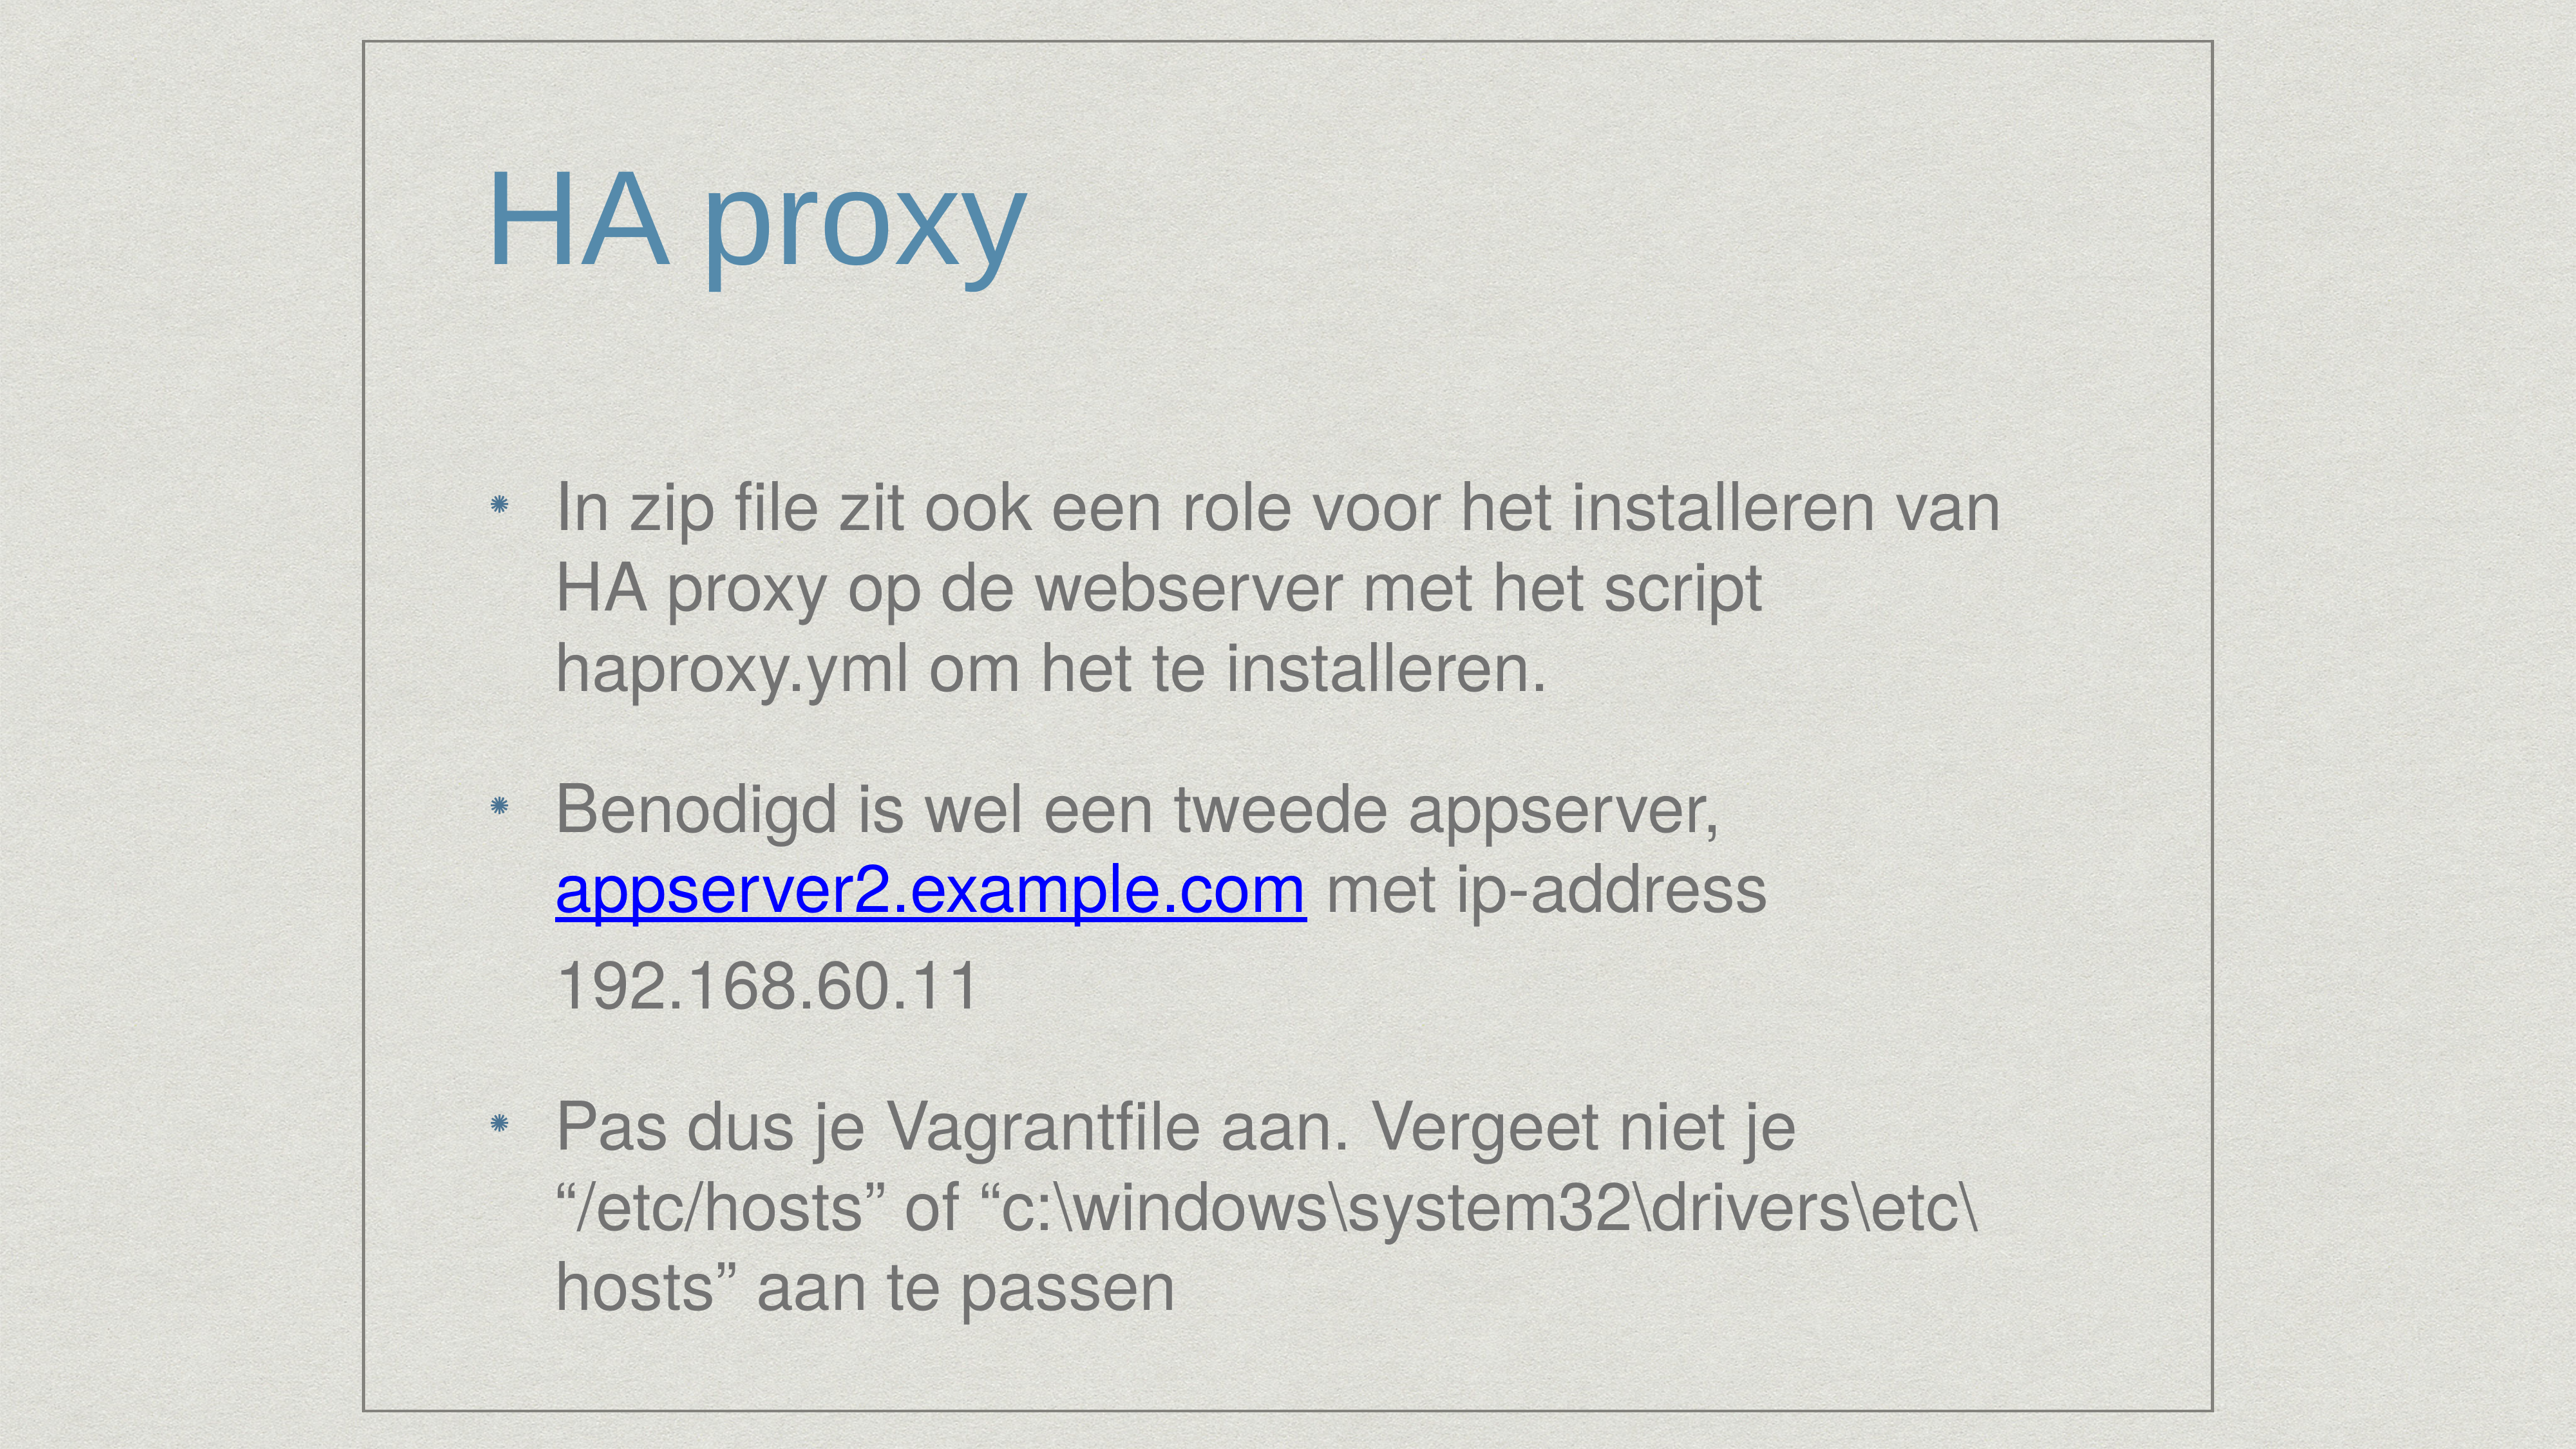

# HA proxy
In zip file zit ook een role voor het installeren van HA proxy op de webserver met het script haproxy.yml om het te installeren.
Benodigd is wel een tweede appserver, appserver2.example.com met ip-address 192.168.60.11
Pas dus je Vagrantfile aan. Vergeet niet je “/etc/hosts” of “c:\windows\system32\drivers\etc\hosts” aan te passen